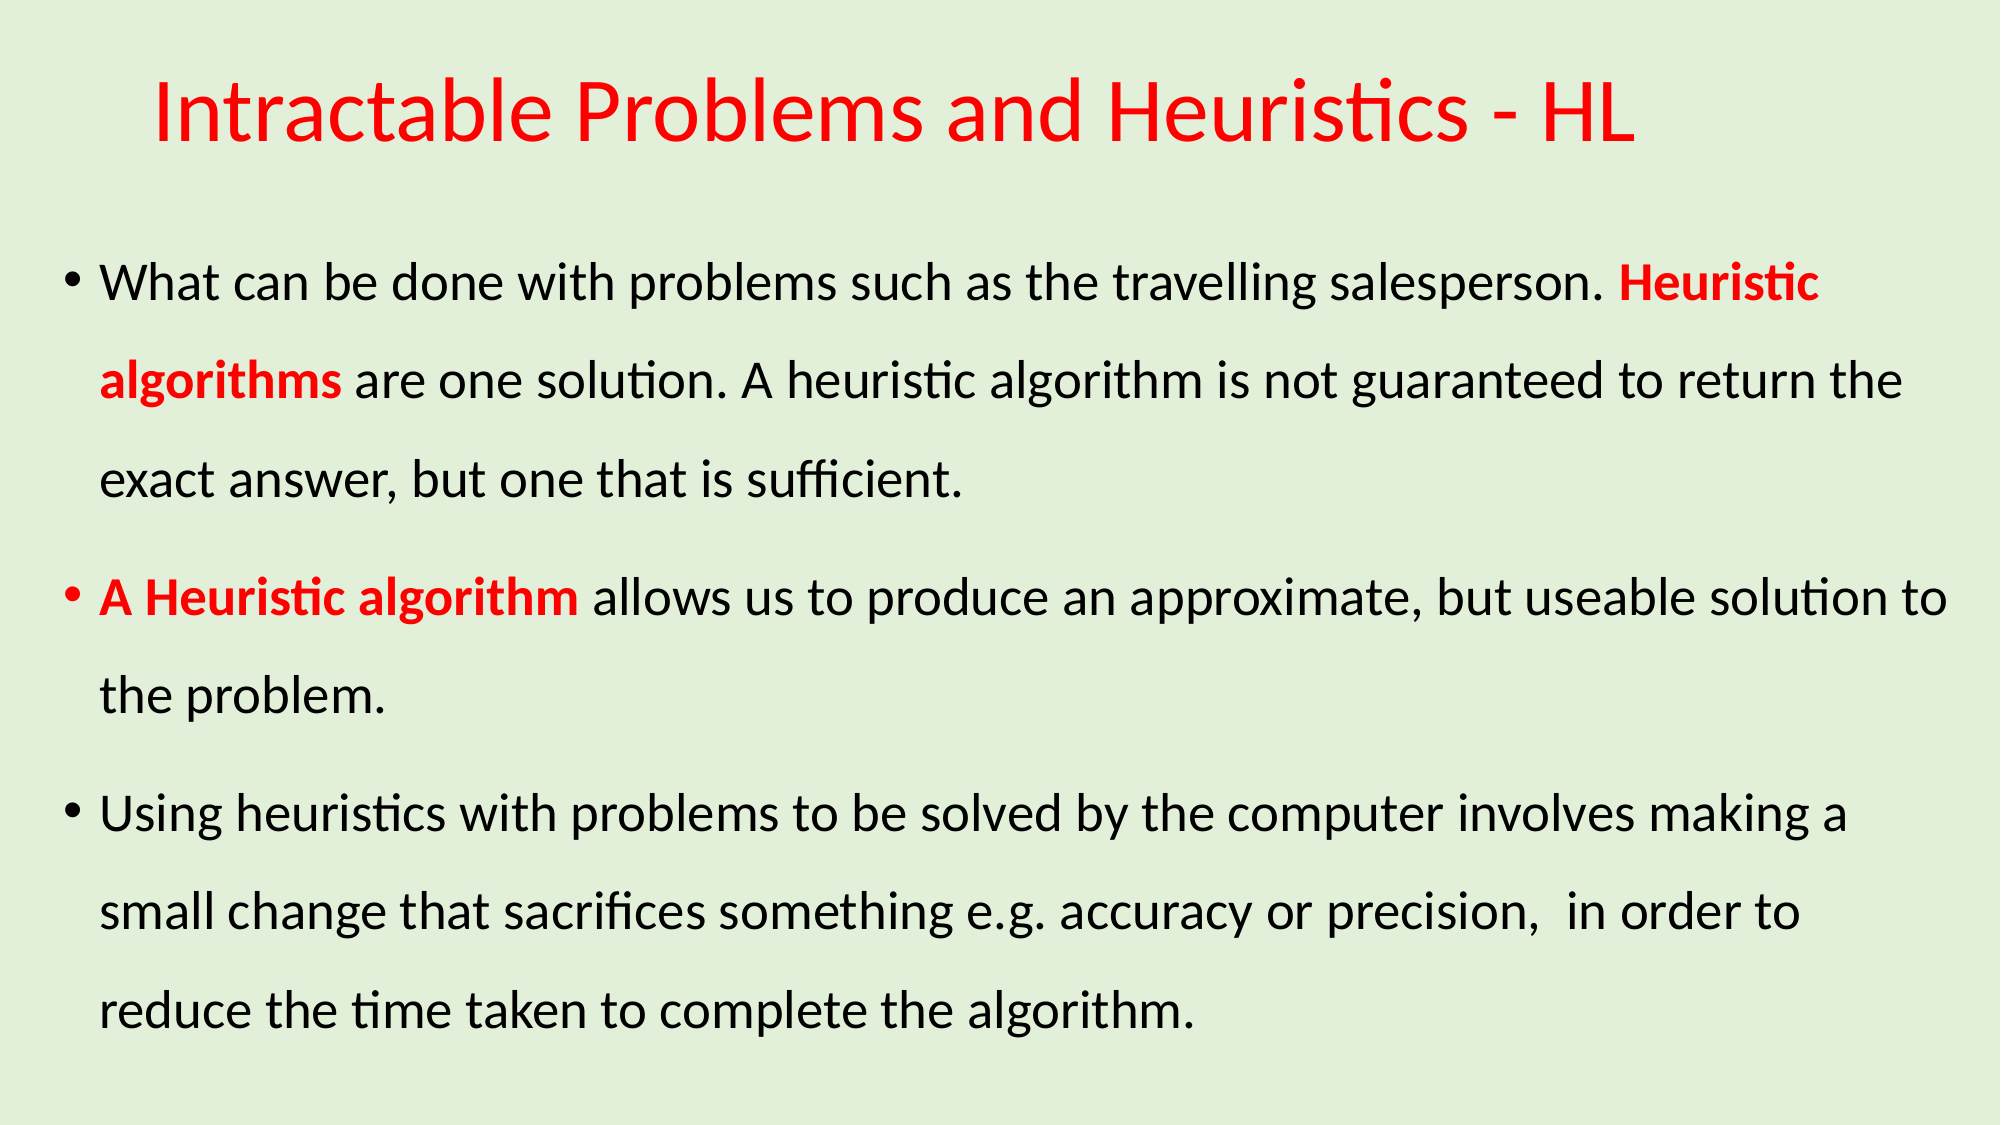

# Intractable Problems and Heuristics - HL
What can be done with problems such as the travelling salesperson. Heuristic algorithms are one solution. A heuristic algorithm is not guaranteed to return the exact answer, but one that is sufficient.
A Heuristic algorithm allows us to produce an approximate, but useable solution to the problem.
Using heuristics with problems to be solved by the computer involves making a small change that sacrifices something e.g. accuracy or precision,  in order to reduce the time taken to complete the algorithm.